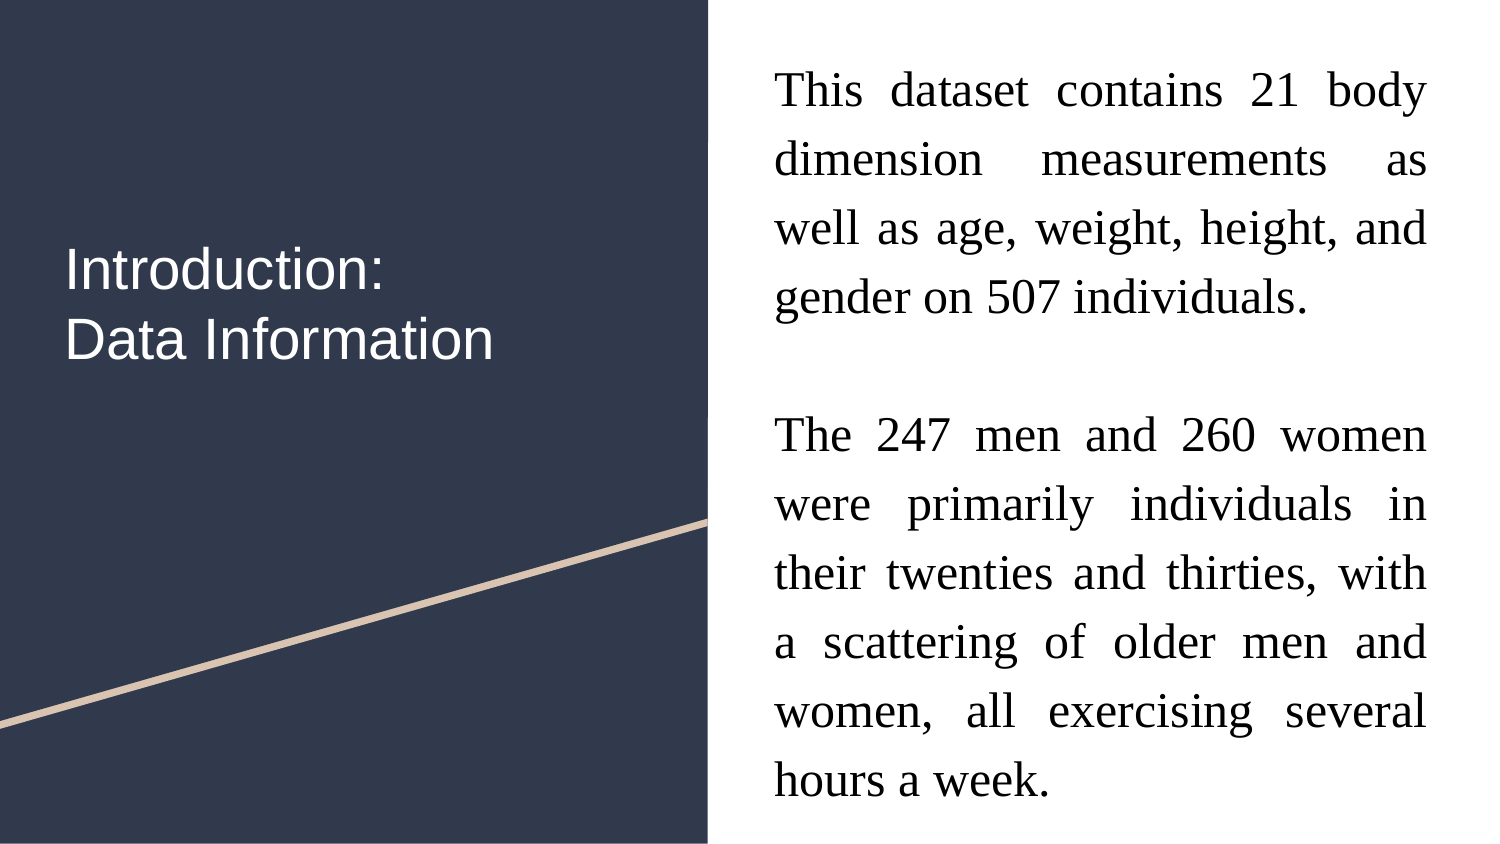

This dataset contains 21 body dimension measurements as well as age, weight, height, and gender on 507 individuals.

The 247 men and 260 women were primarily individuals in their twenties and thirties, with a scattering of older men and women, all exercising several hours a week.

# Introduction:
Data Information